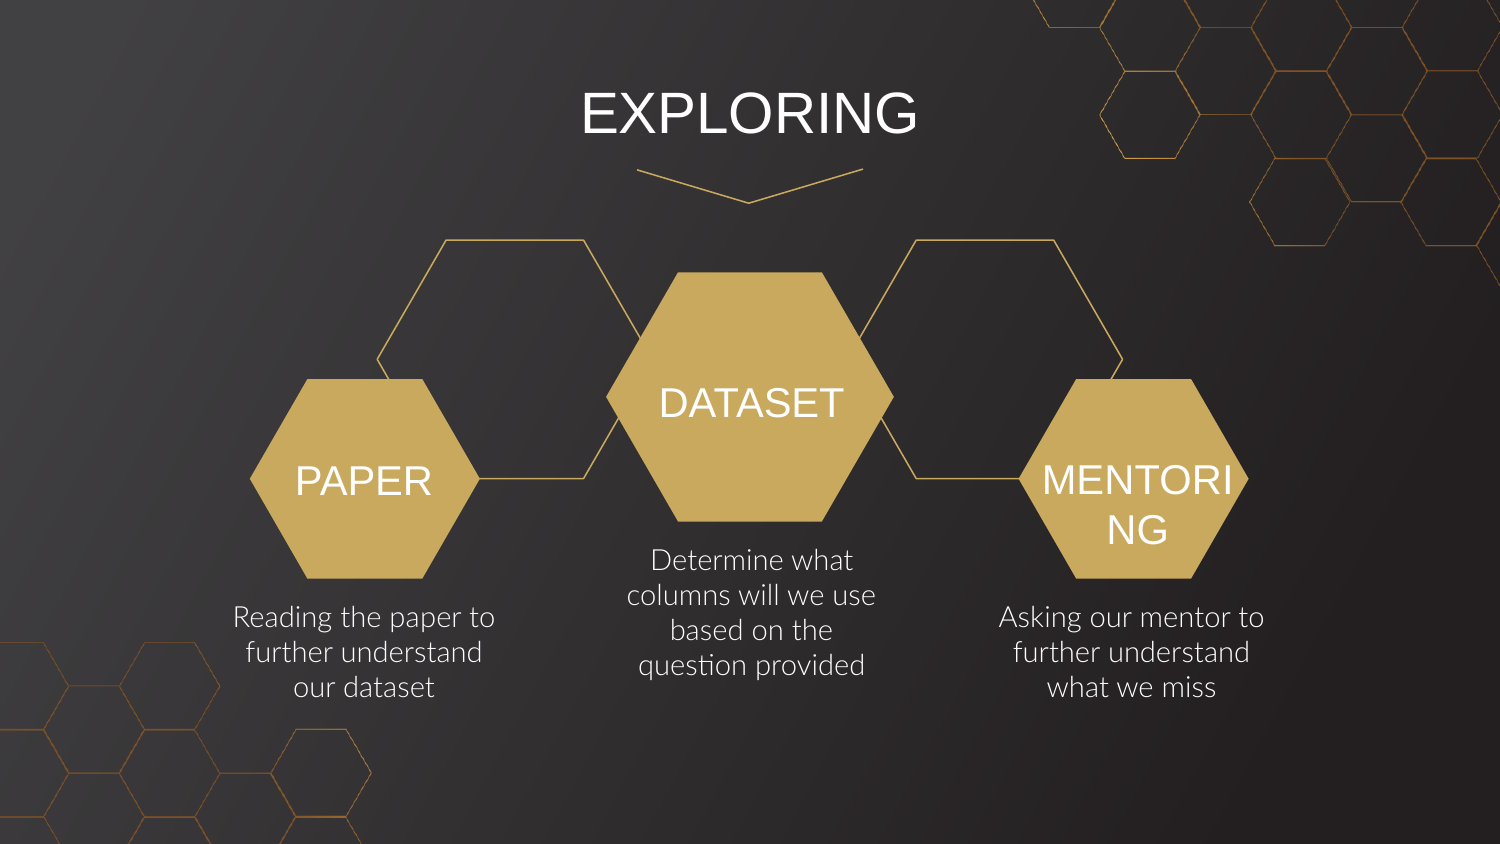

# EXPLORING

DATASET

PAPER
MENTORING
Determine what columns will we use based on the question provided
Reading the paper to further understand our dataset
Asking our mentor to further understand what we miss